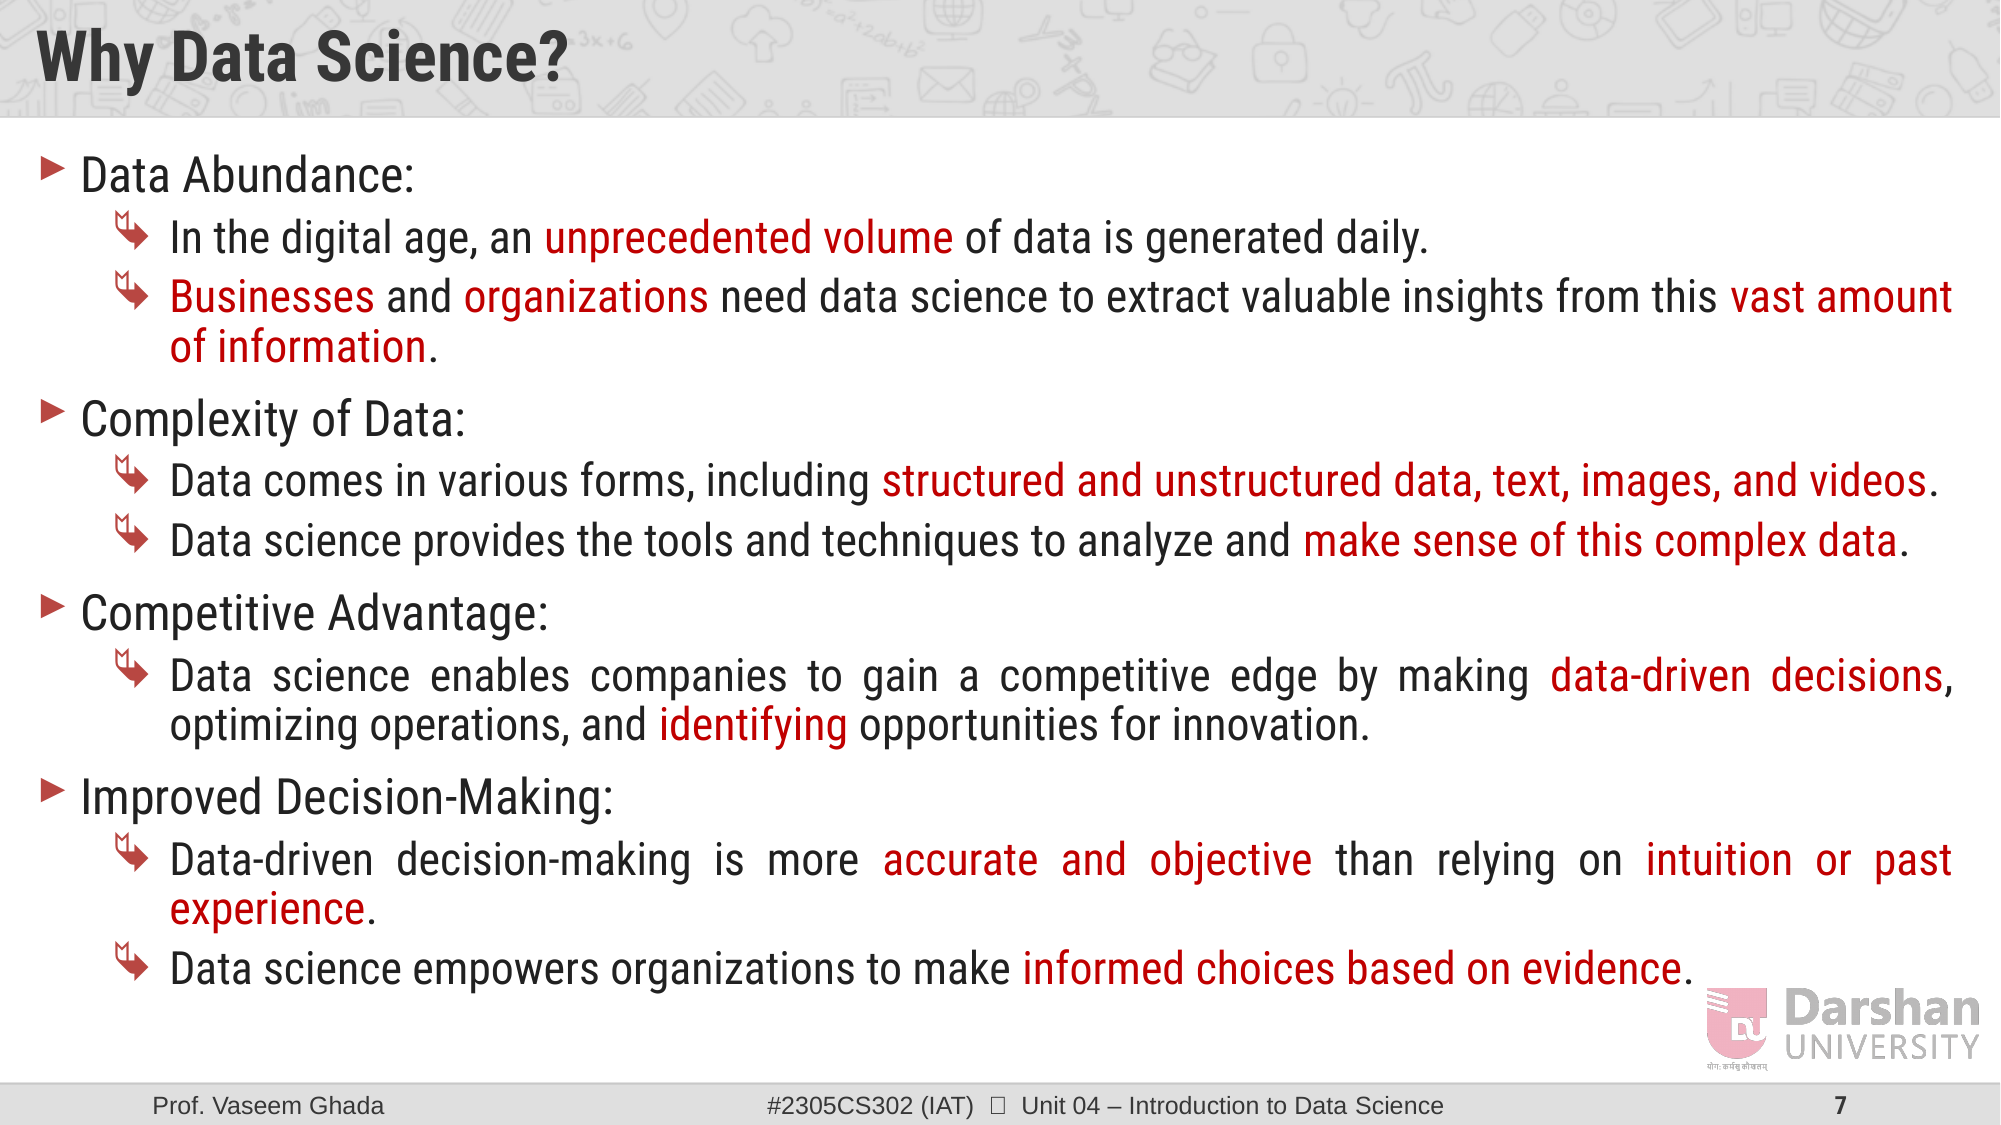

# Why Data Science?
Data Abundance:
In the digital age, an unprecedented volume of data is generated daily.
Businesses and organizations need data science to extract valuable insights from this vast amount of information.
Complexity of Data:
Data comes in various forms, including structured and unstructured data, text, images, and videos.
Data science provides the tools and techniques to analyze and make sense of this complex data.
Competitive Advantage:
Data science enables companies to gain a competitive edge by making data-driven decisions, optimizing operations, and identifying opportunities for innovation.
Improved Decision-Making:
Data-driven decision-making is more accurate and objective than relying on intuition or past experience.
Data science empowers organizations to make informed choices based on evidence.